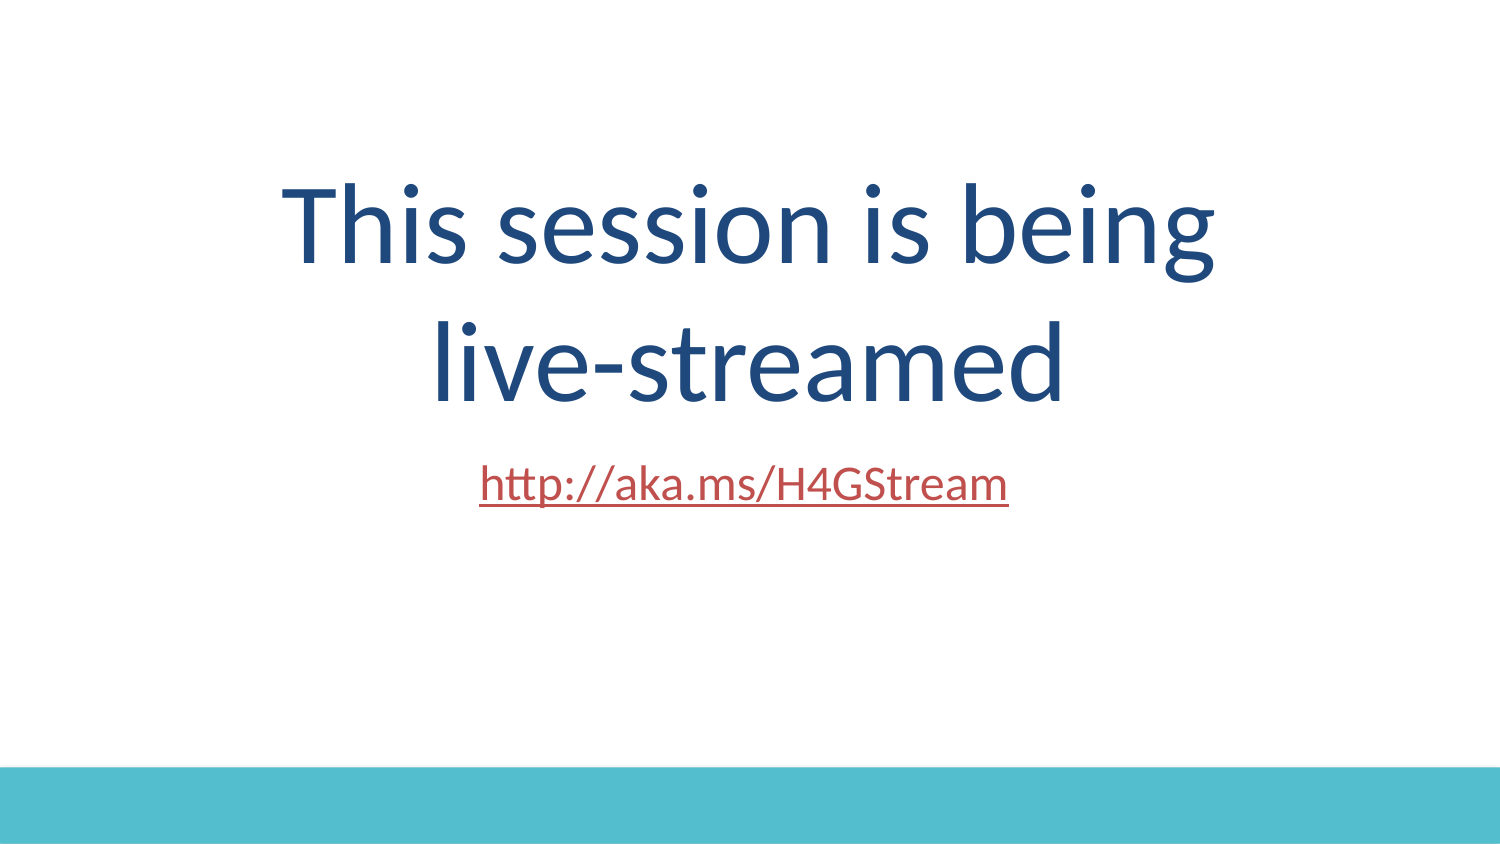

# This session is being live-streamed
http://aka.ms/H4GStream